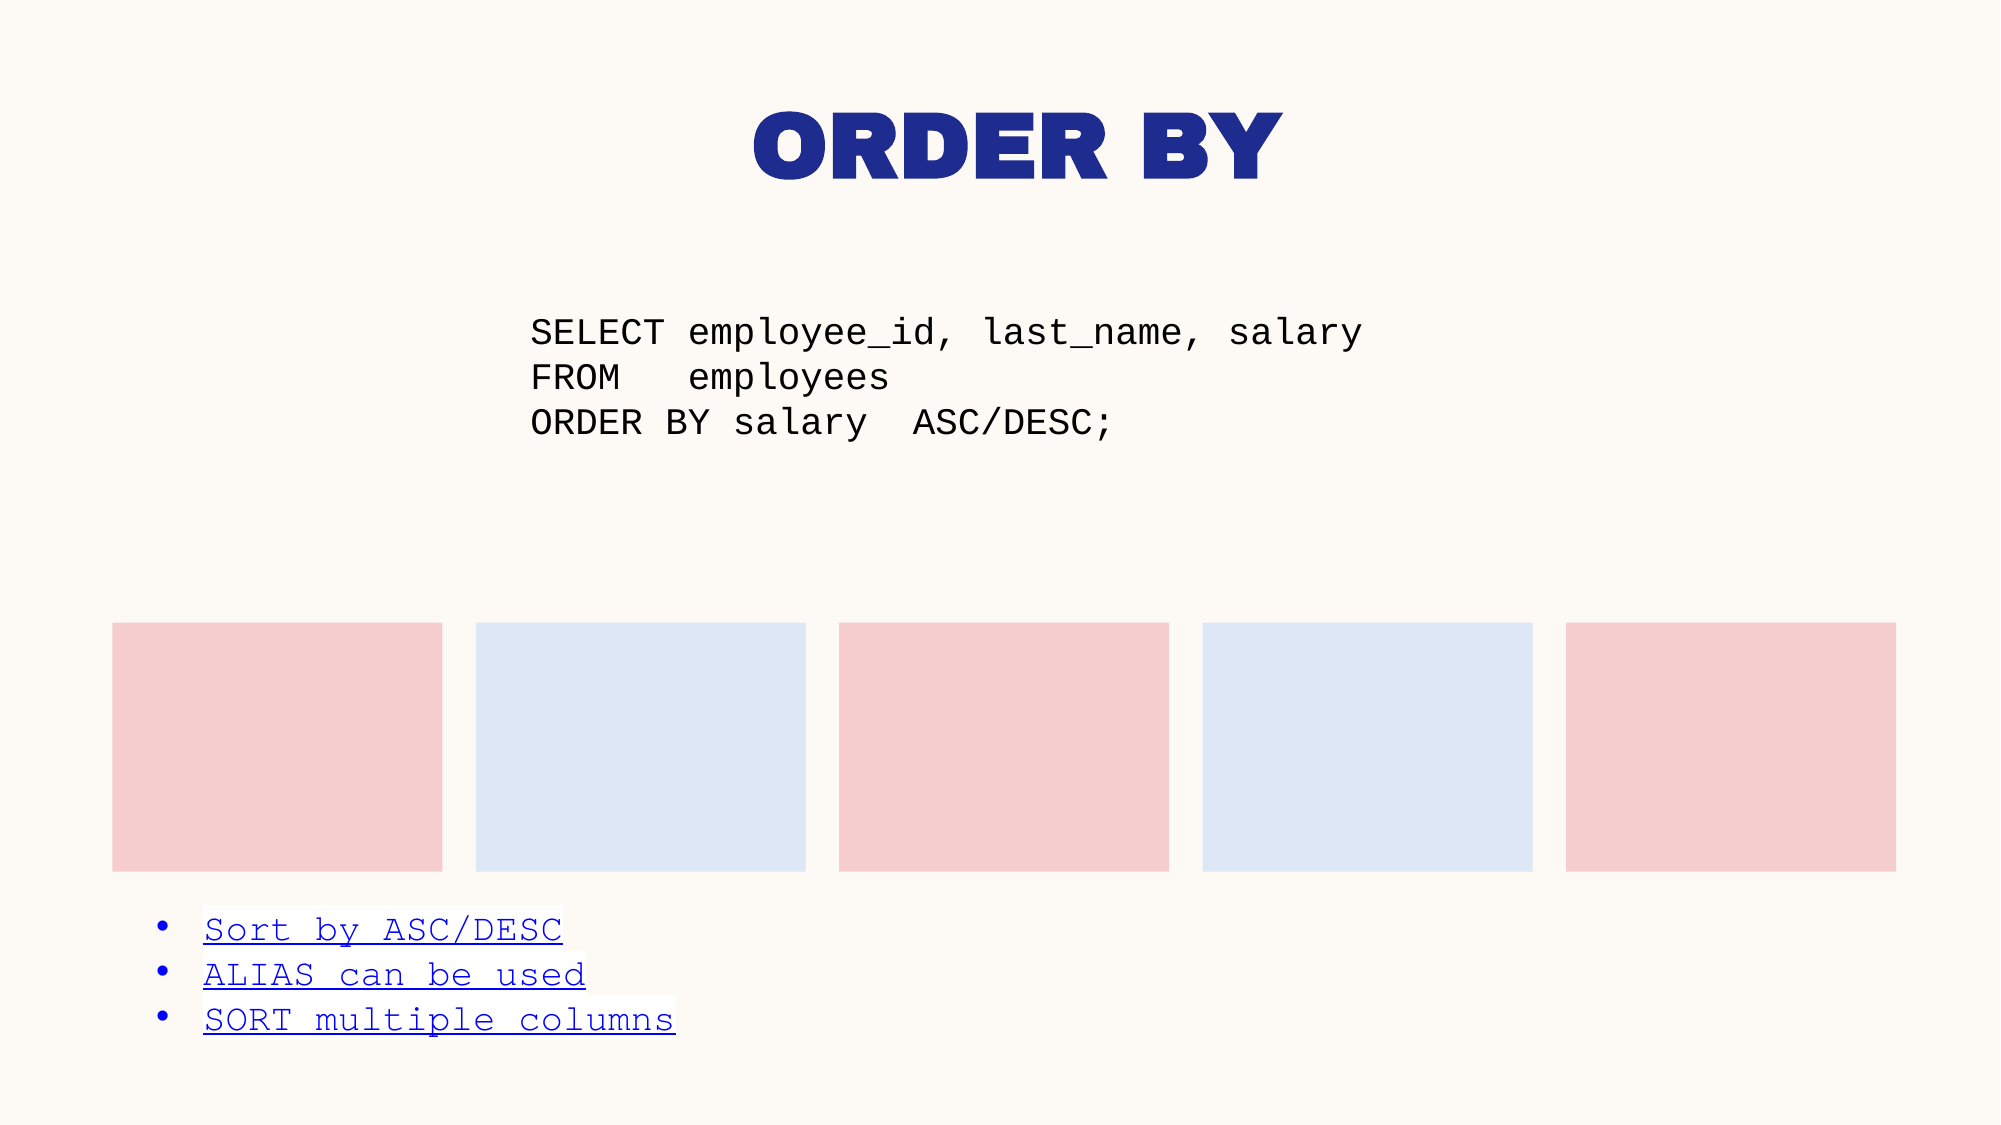

# ORDER BY
SELECT employee_id, last_name, salary
FROM   employees
ORDER BY salary  ASC/DESC;
Sort by ASC/DESC
ALIAS can be used
SORT multiple columns